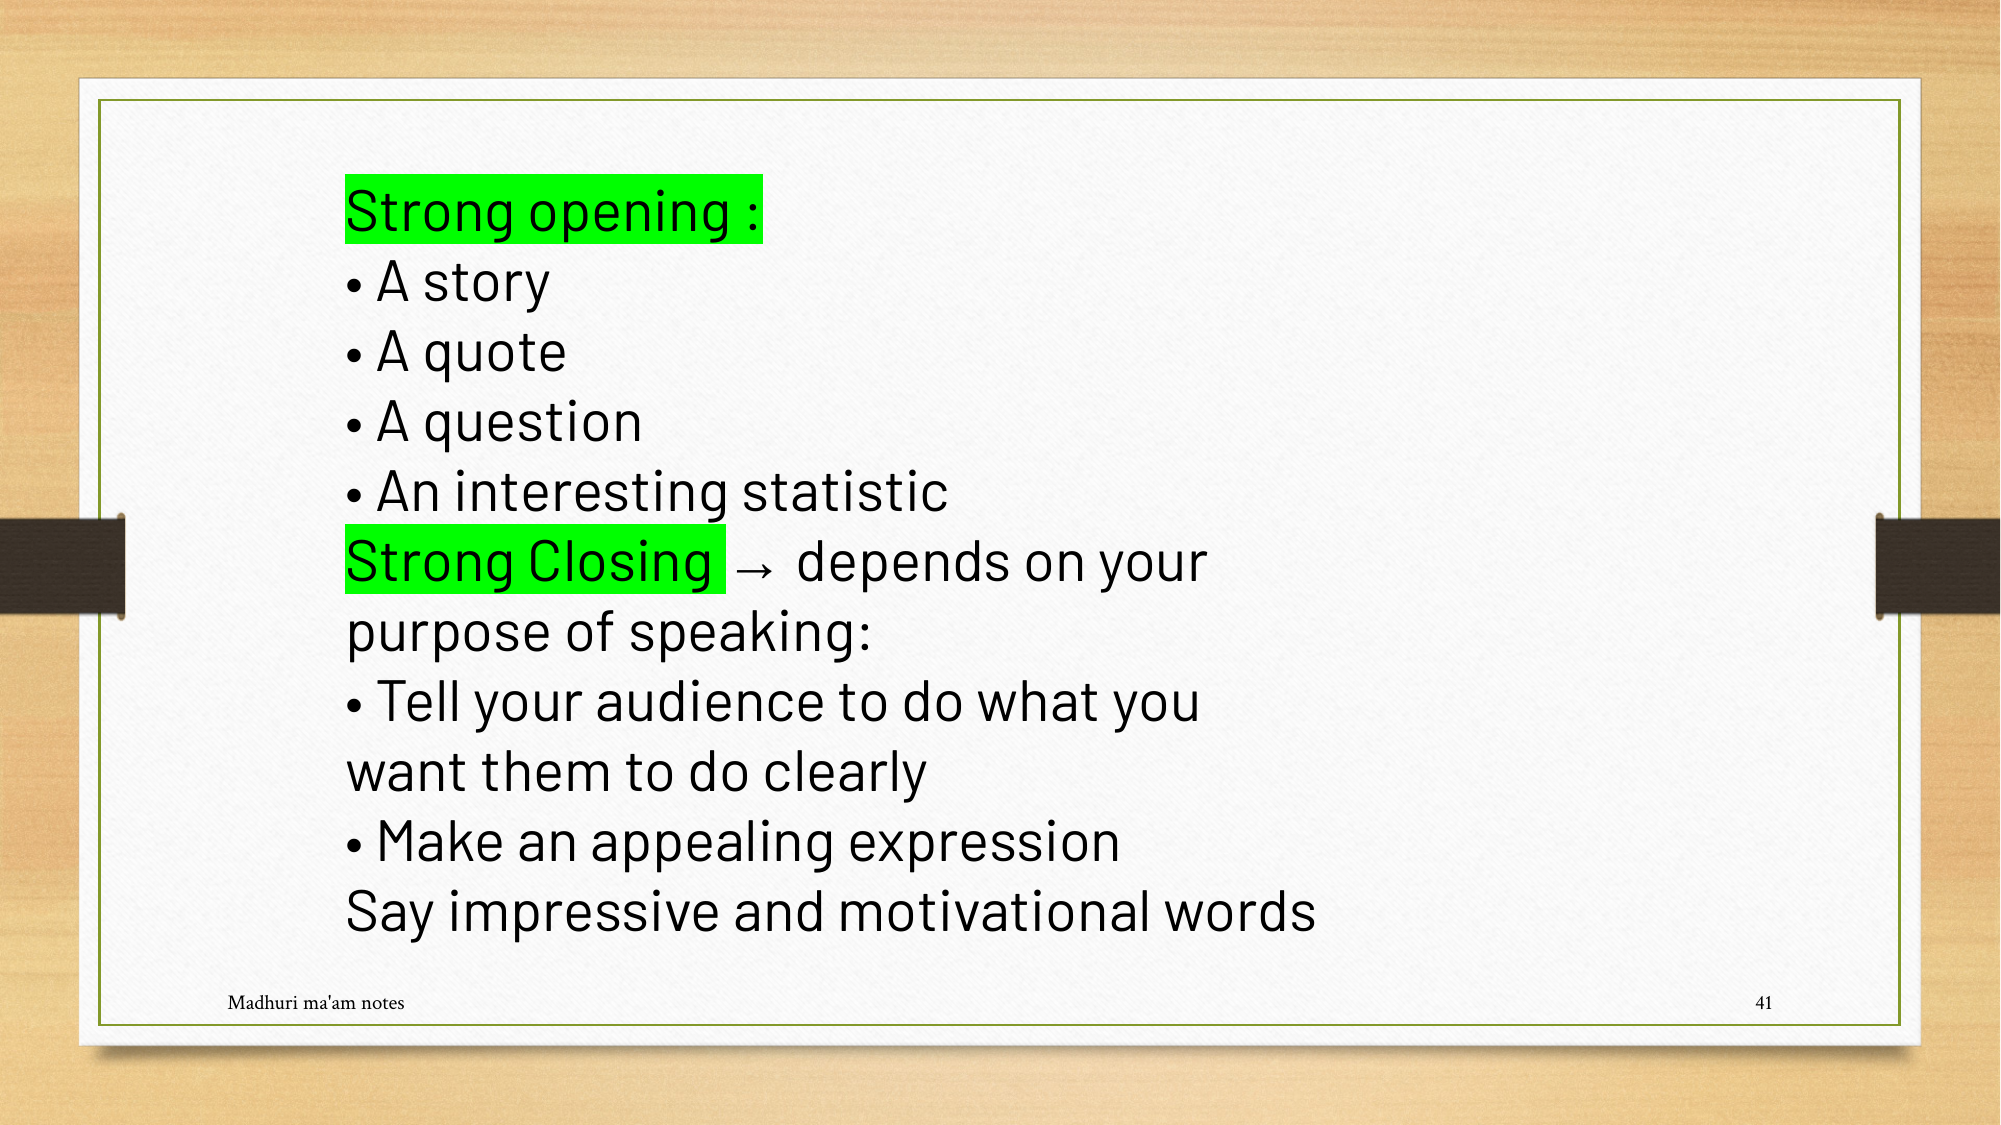

Strong opening :
• A story
• A quote
• A question
• An interesting statistic
Strong Closing → depends on your purpose of speaking:
• Tell your audience to do what you want them to do clearly
• Make an appealing expression
Say impressive and motivational words
Madhuri ma'am notes
41